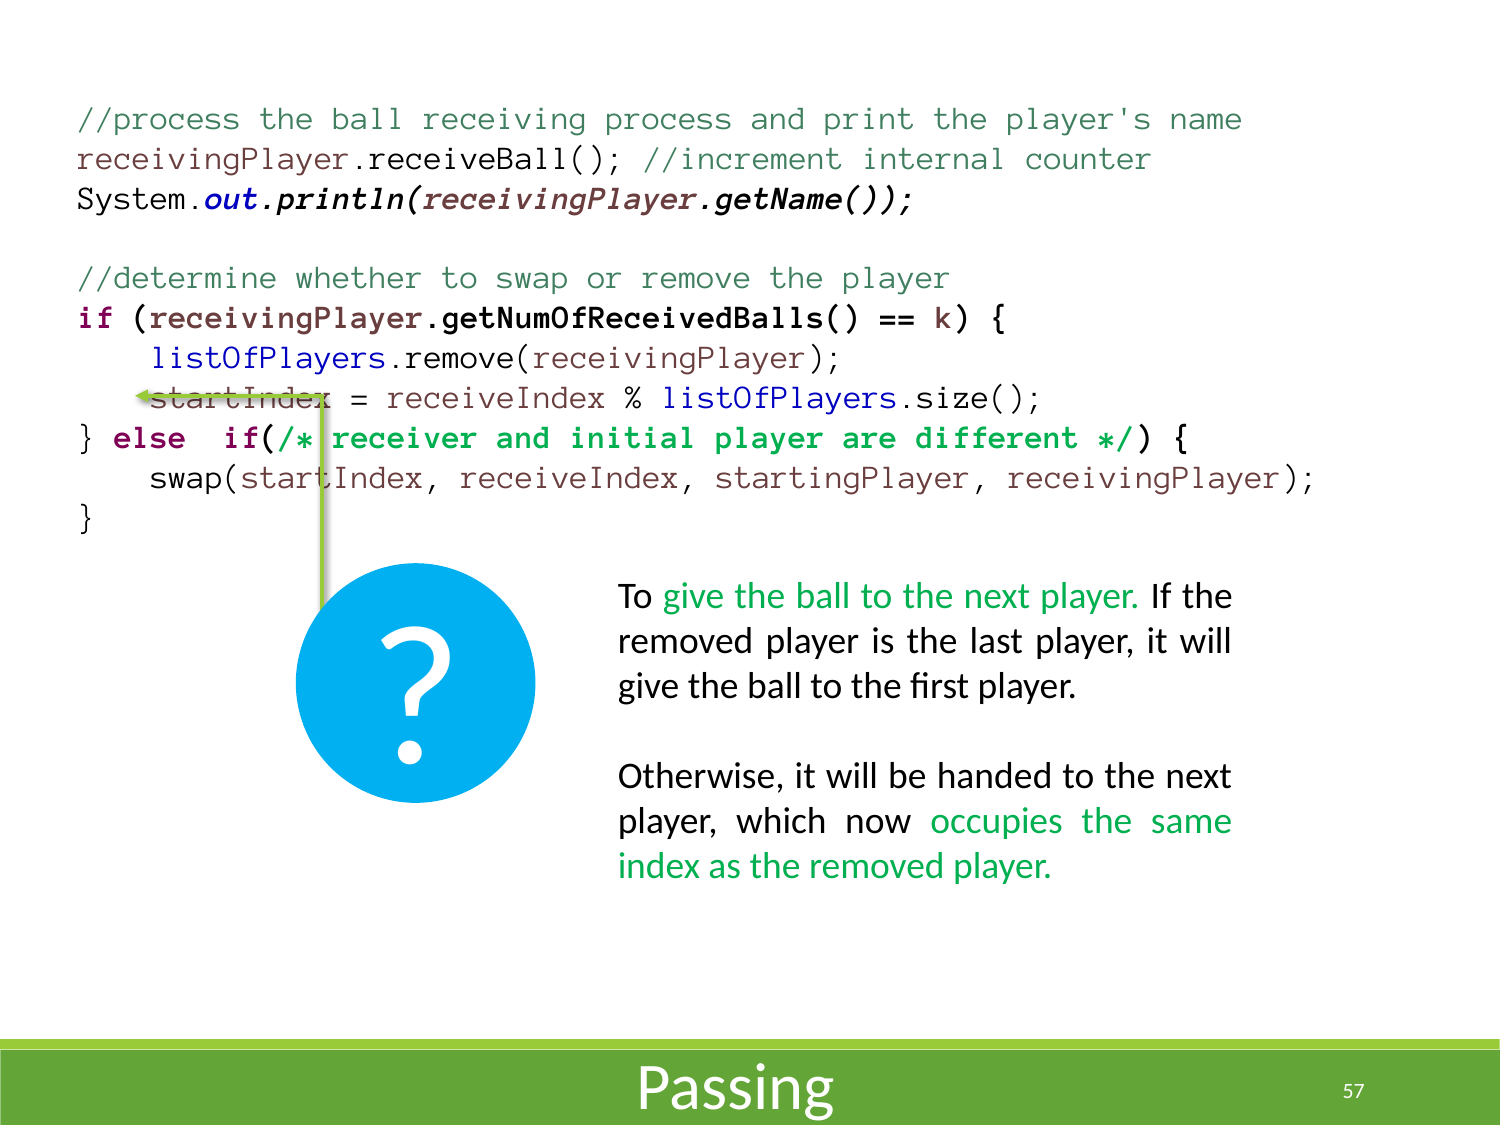

//process the ball receiving process and print the player's name
receivingPlayer.receiveBall(); //increment internal counter
System.out.println(receivingPlayer.getName());

//determine whether to swap or remove the player
if (receivingPlayer.getNumOfReceivedBalls() == k) {
    listOfPlayers.remove(receivingPlayer);
    startIndex = receiveIndex % listOfPlayers.size();
} else  if(/* receiver and initial player are different */) {
    swap(startIndex, receiveIndex, startingPlayer, receivingPlayer);
}
?
To give the ball to the next player. If the removed player is the last player, it will give the ball to the first player.

Otherwise, it will be handed to the next player, which now occupies the same index as the removed player.
Passing
57